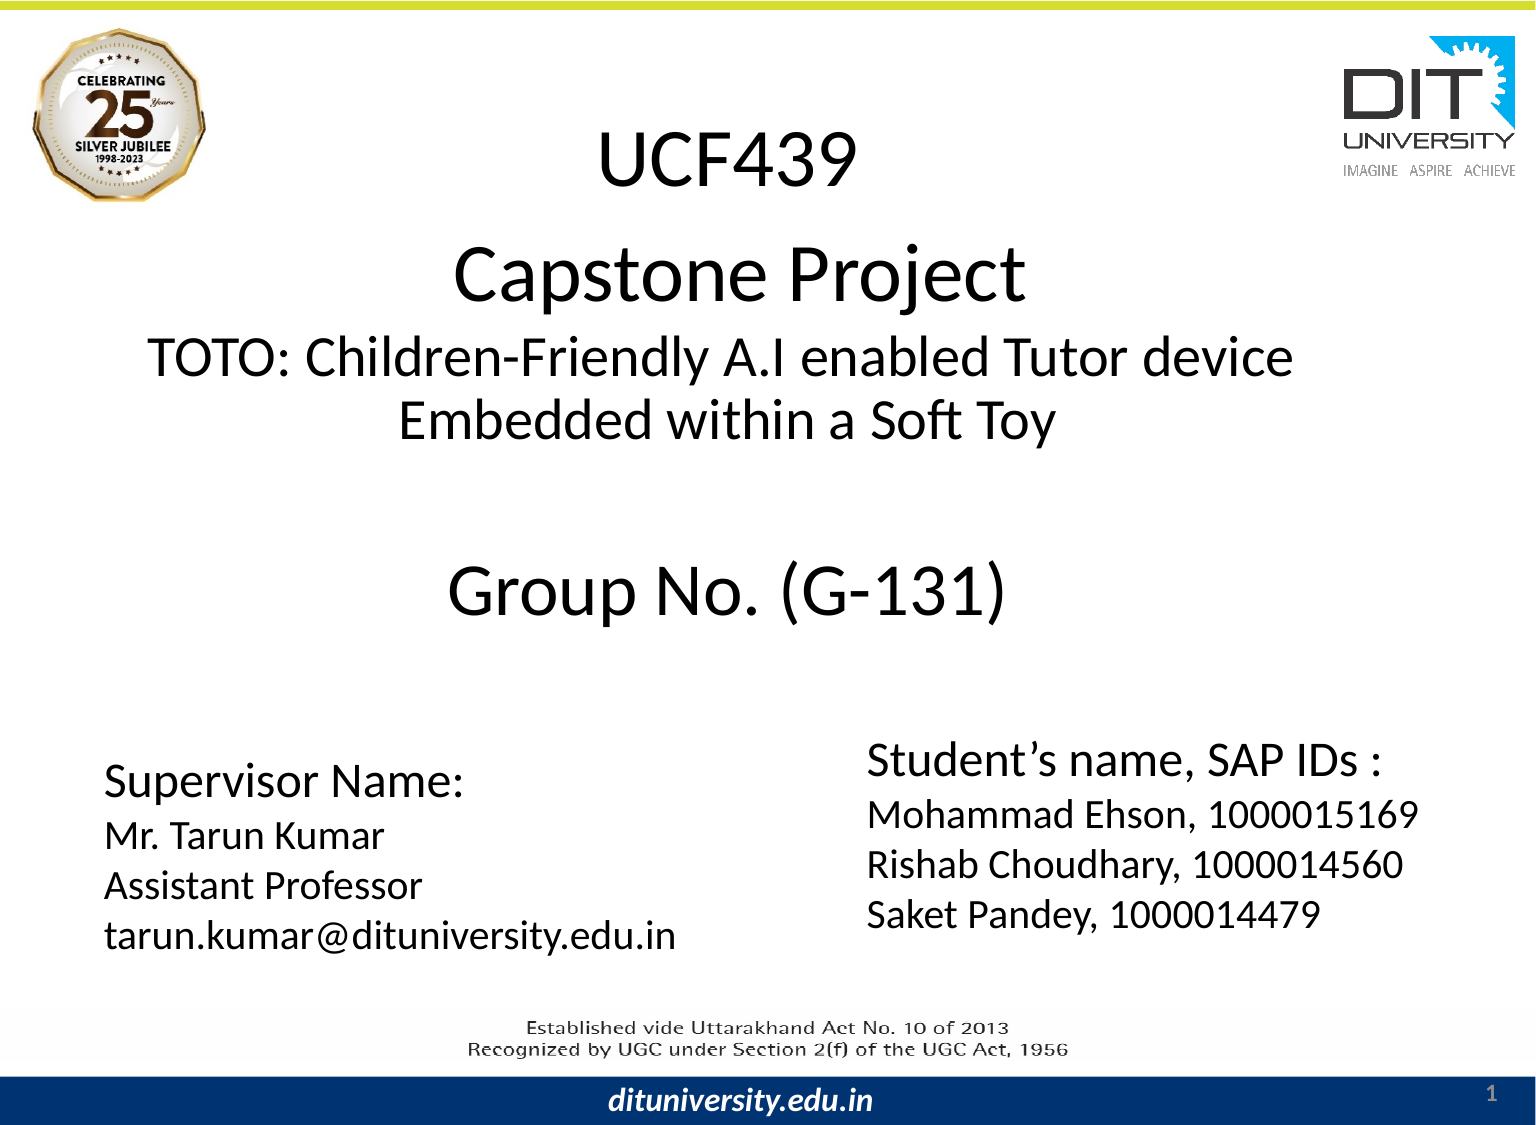

# UCF439 Capstone Project TOTO: Children-Friendly A.I enabled Tutor device  Embedded within a Soft Toy Group No. (G-131)

Student’s name, SAP IDs :
Mohammad Ehson, 1000015169
Rishab Choudhary, 1000014560
Saket Pandey, 1000014479
Supervisor Name:
Mr. Tarun Kumar
Assistant Professor
tarun.kumar@dituniversity.edu.in

1